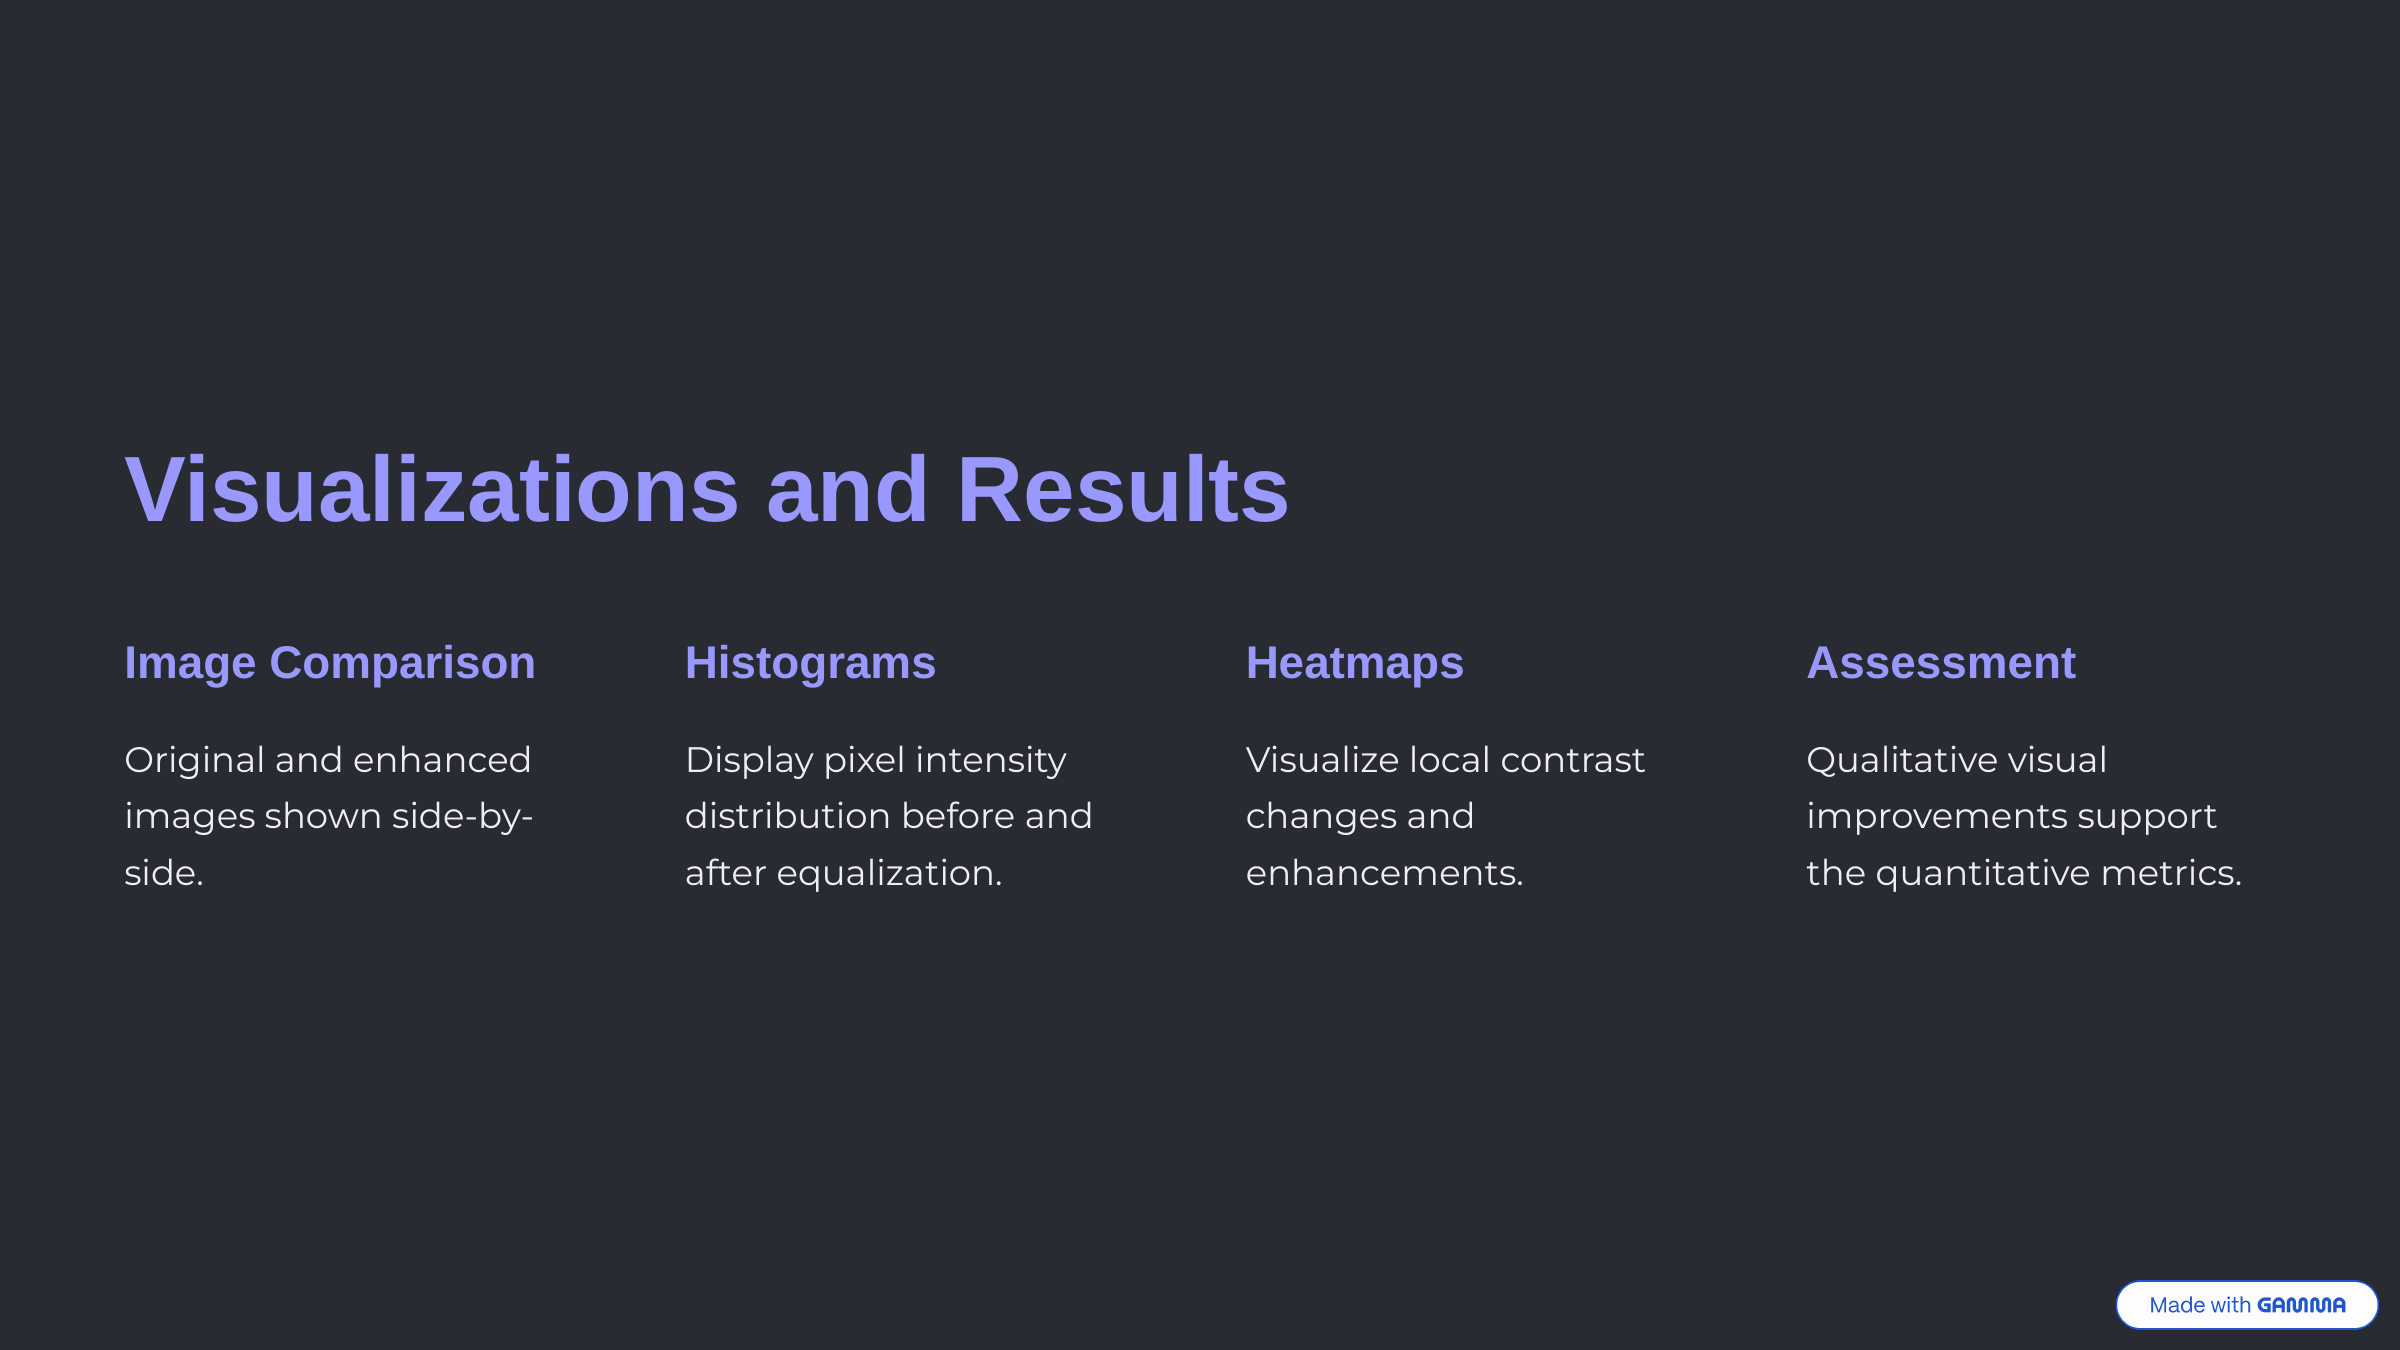

Visualizations and Results
Image Comparison
Histograms
Heatmaps
Assessment
Original and enhanced images shown side-by-side.
Display pixel intensity distribution before and after equalization.
Visualize local contrast changes and enhancements.
Qualitative visual improvements support the quantitative metrics.